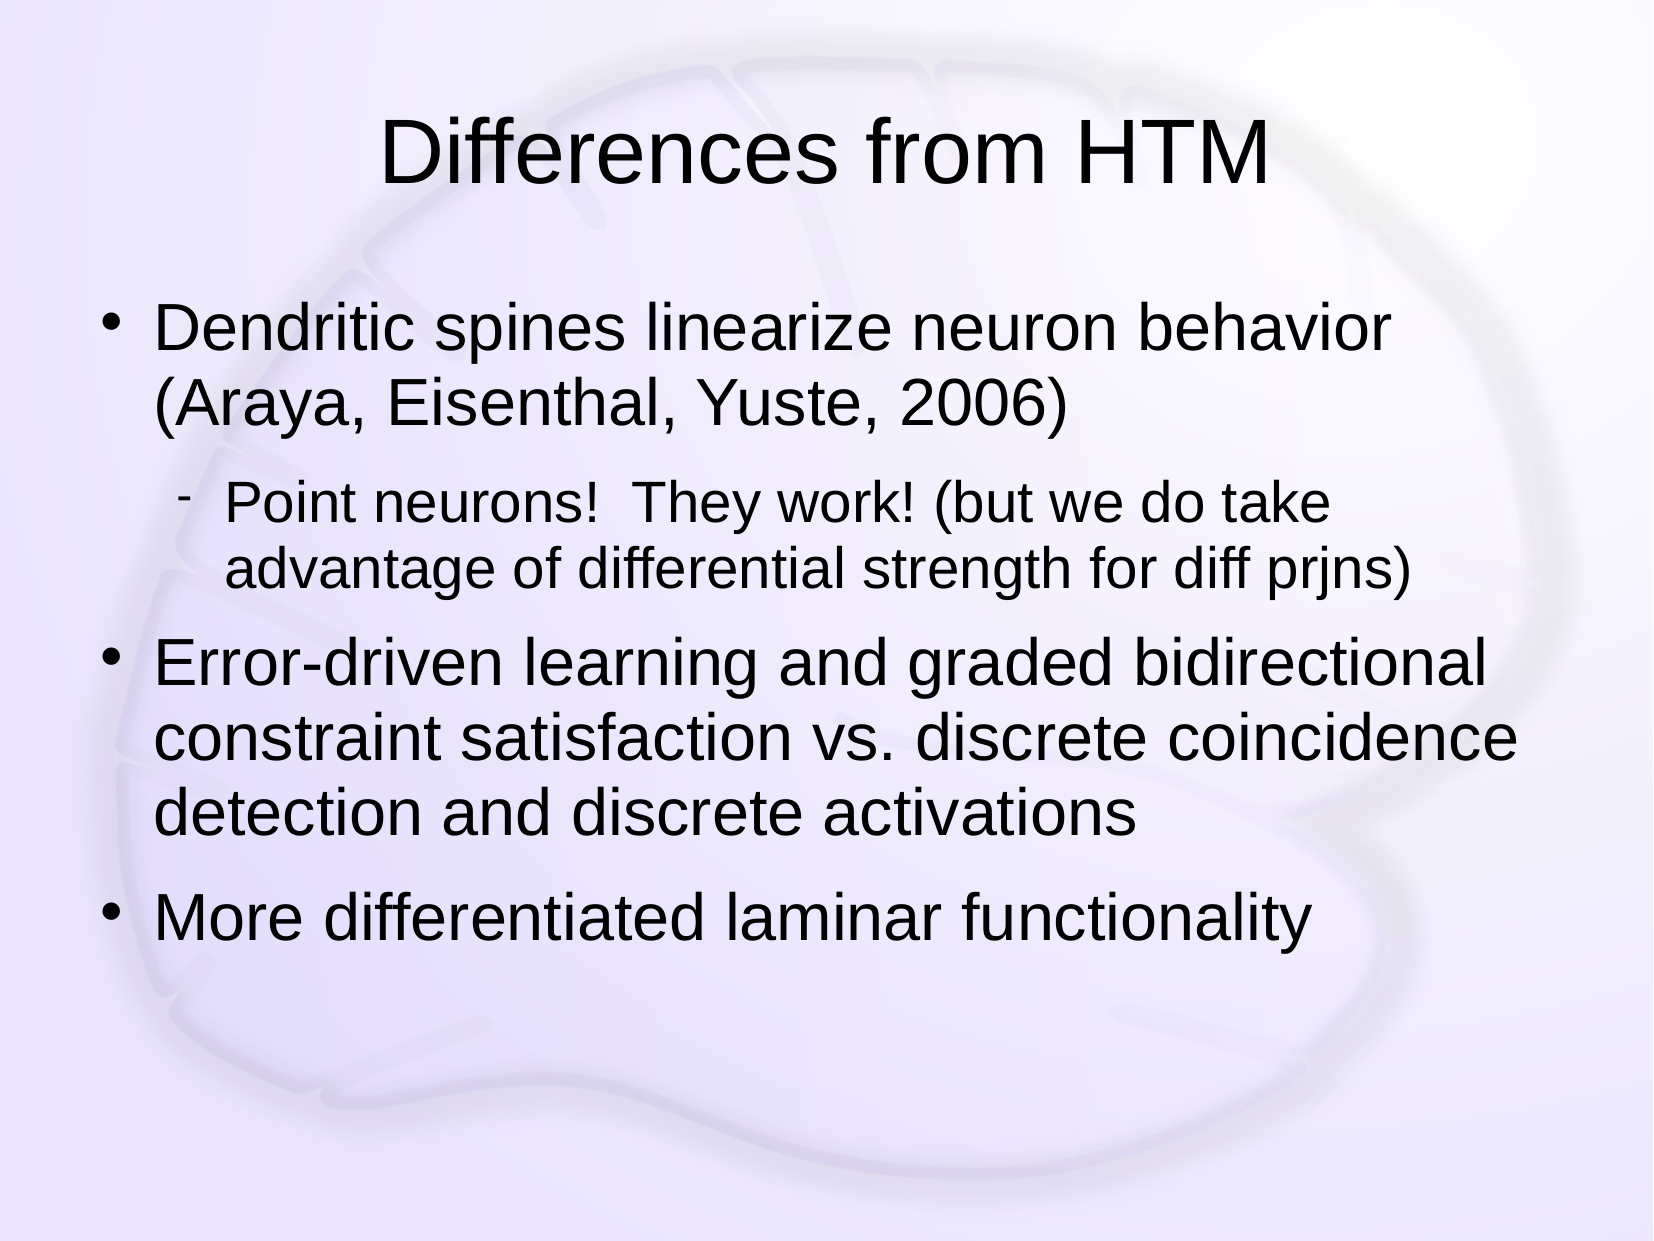

# Differences from HTM
Dendritic spines linearize neuron behavior (Araya, Eisenthal, Yuste, 2006)
Point neurons!  They work! (but we do take advantage of differential strength for diff prjns)
Error-driven learning and graded bidirectional constraint satisfaction vs. discrete coincidence detection and discrete activations
More differentiated laminar functionality